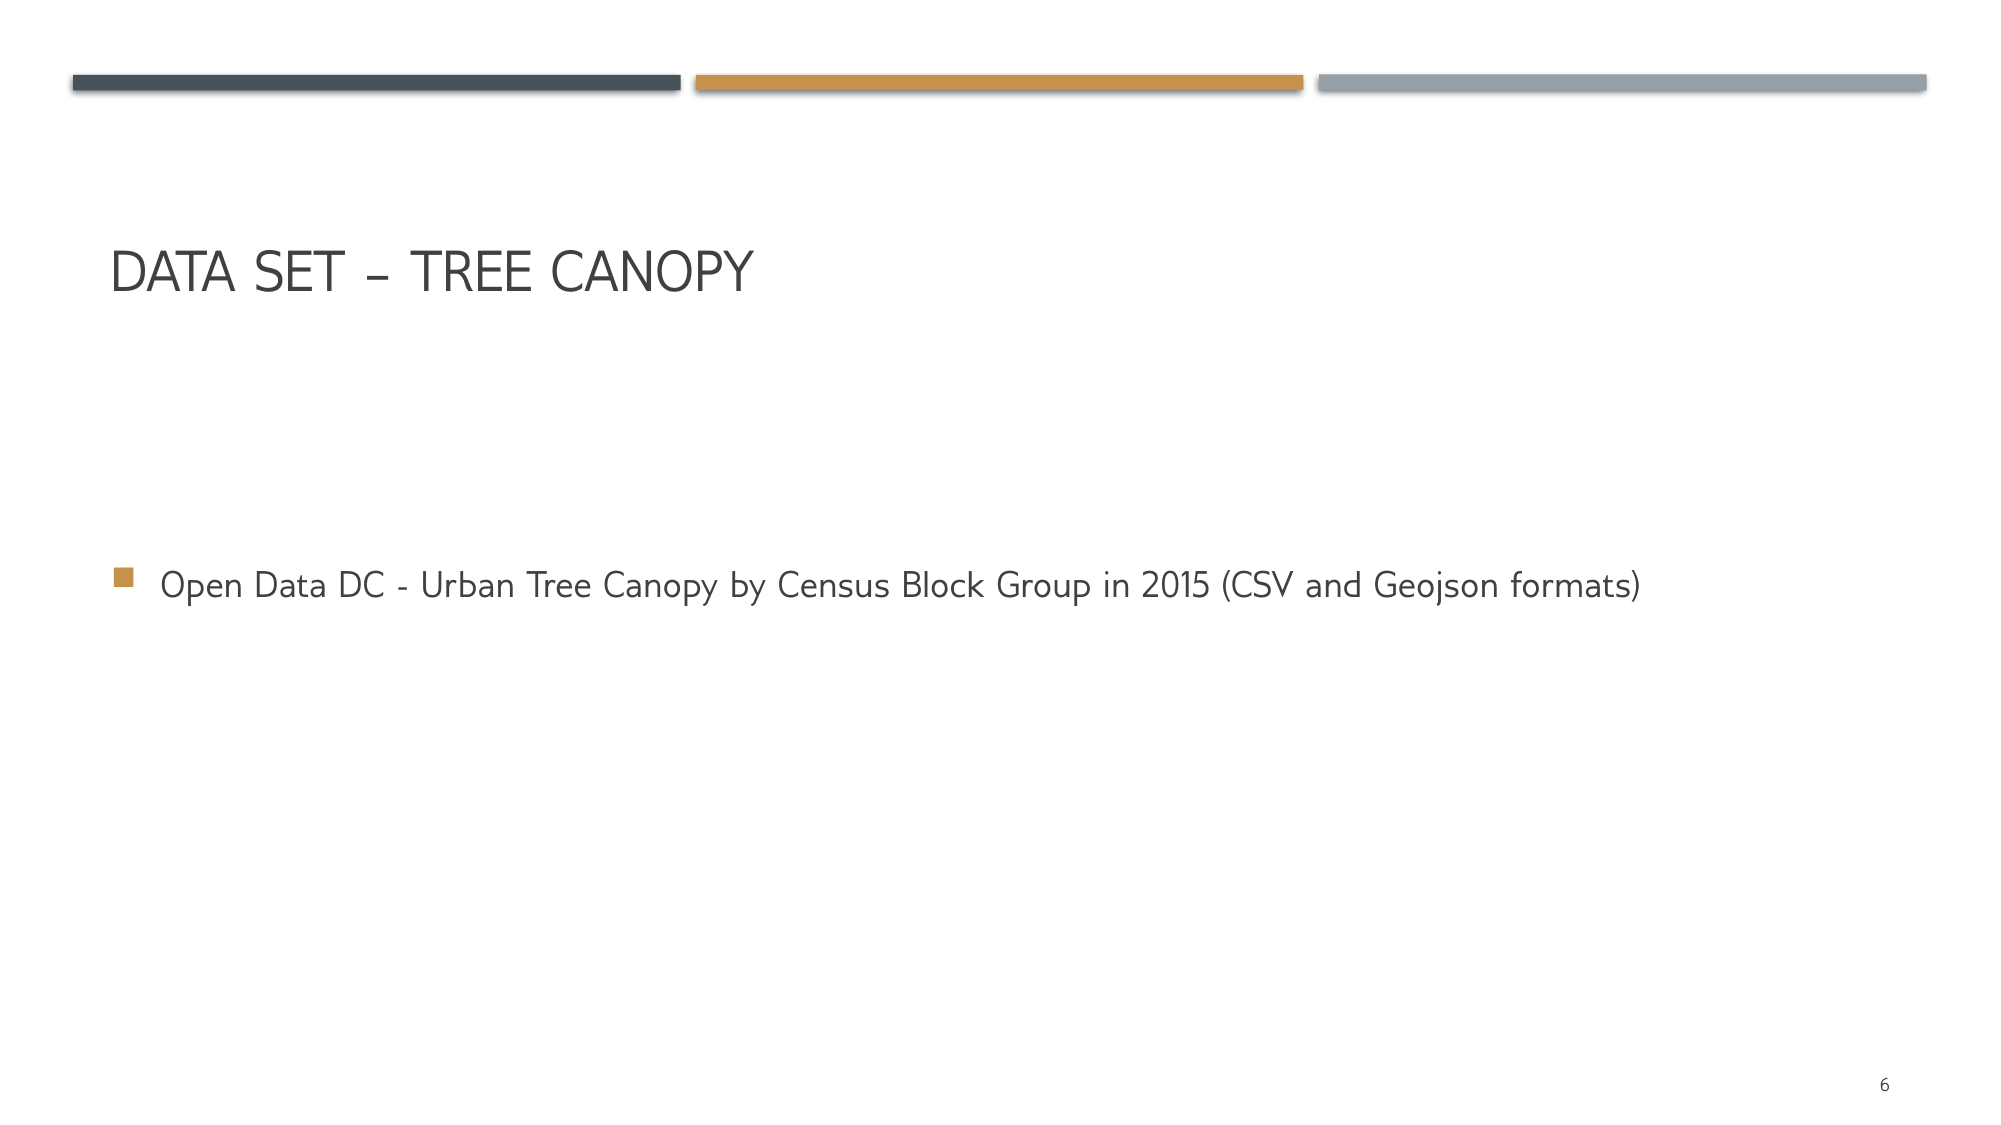

# Data Set – Tree Canopy
Open Data DC - Urban Tree Canopy by Census Block Group in 2015 (CSV and Geojson formats)

6